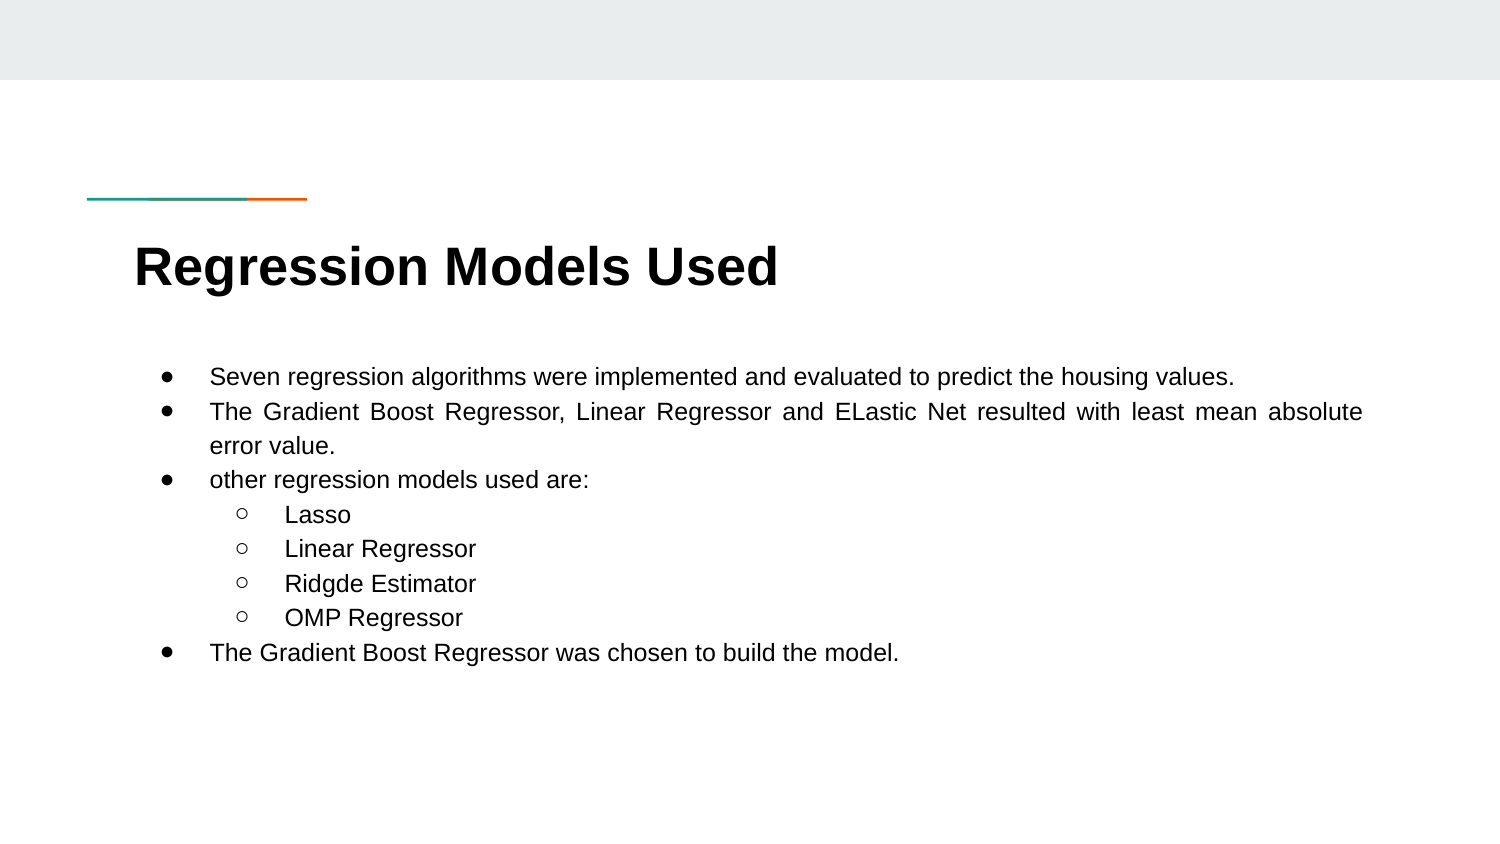

# Regression Models Used
Seven regression algorithms were implemented and evaluated to predict the housing values.
The Gradient Boost Regressor, Linear Regressor and ELastic Net resulted with least mean absolute error value.
other regression models used are:
Lasso
Linear Regressor
Ridgde Estimator
OMP Regressor
The Gradient Boost Regressor was chosen to build the model.